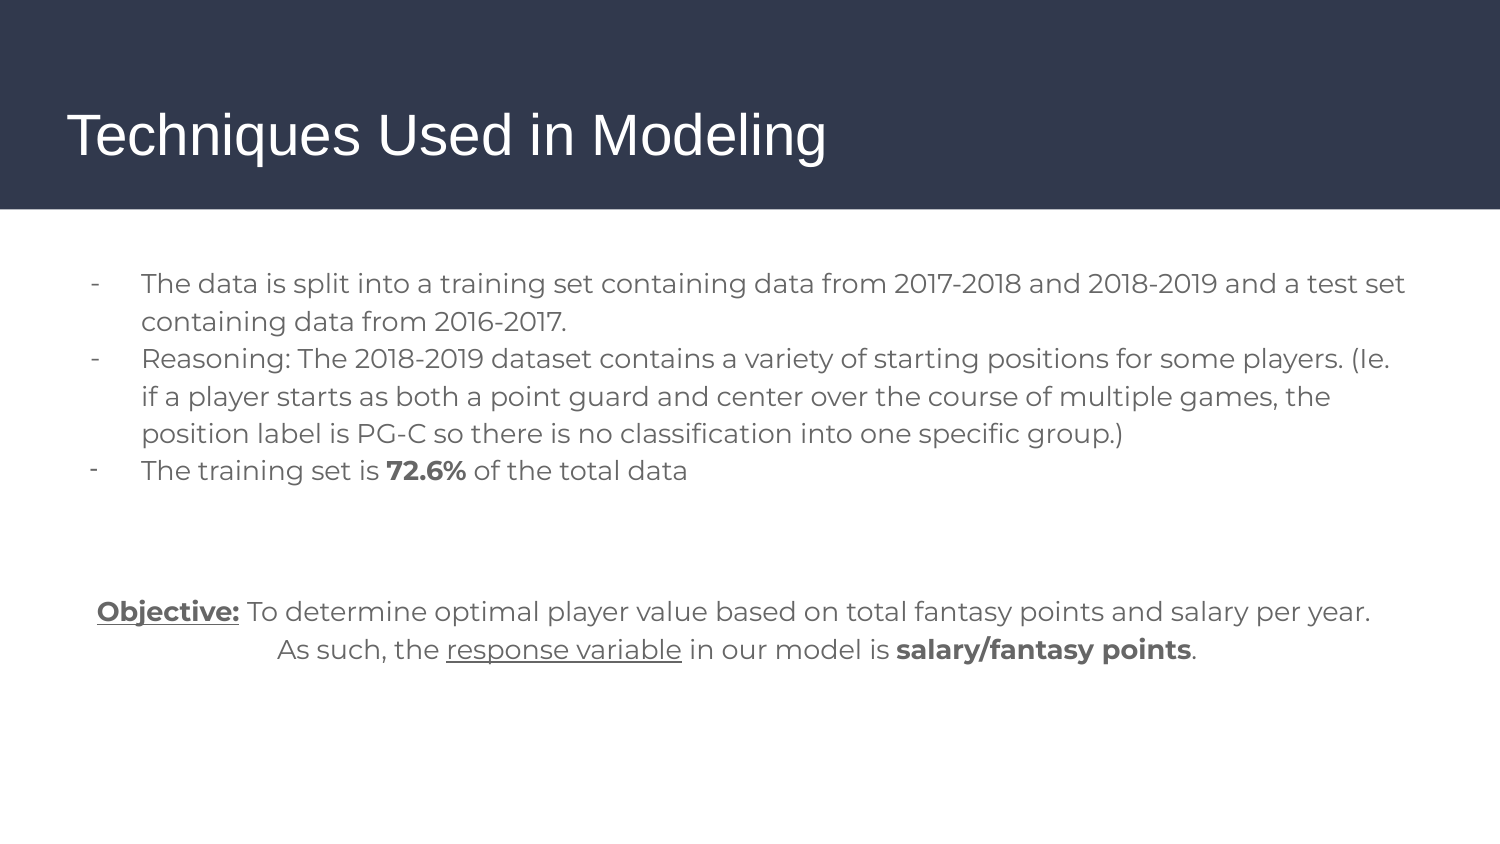

# Techniques Used in Modeling
The data is split into a training set containing data from 2017-2018 and 2018-2019 and a test set containing data from 2016-2017.
Reasoning: The 2018-2019 dataset contains a variety of starting positions for some players. (Ie. if a player starts as both a point guard and center over the course of multiple games, the position label is PG-C so there is no classification into one specific group.)
The training set is 72.6% of the total data

Objective: To determine optimal player value based on total fantasy points and salary per year.
As such, the response variable in our model is salary/fantasy points.